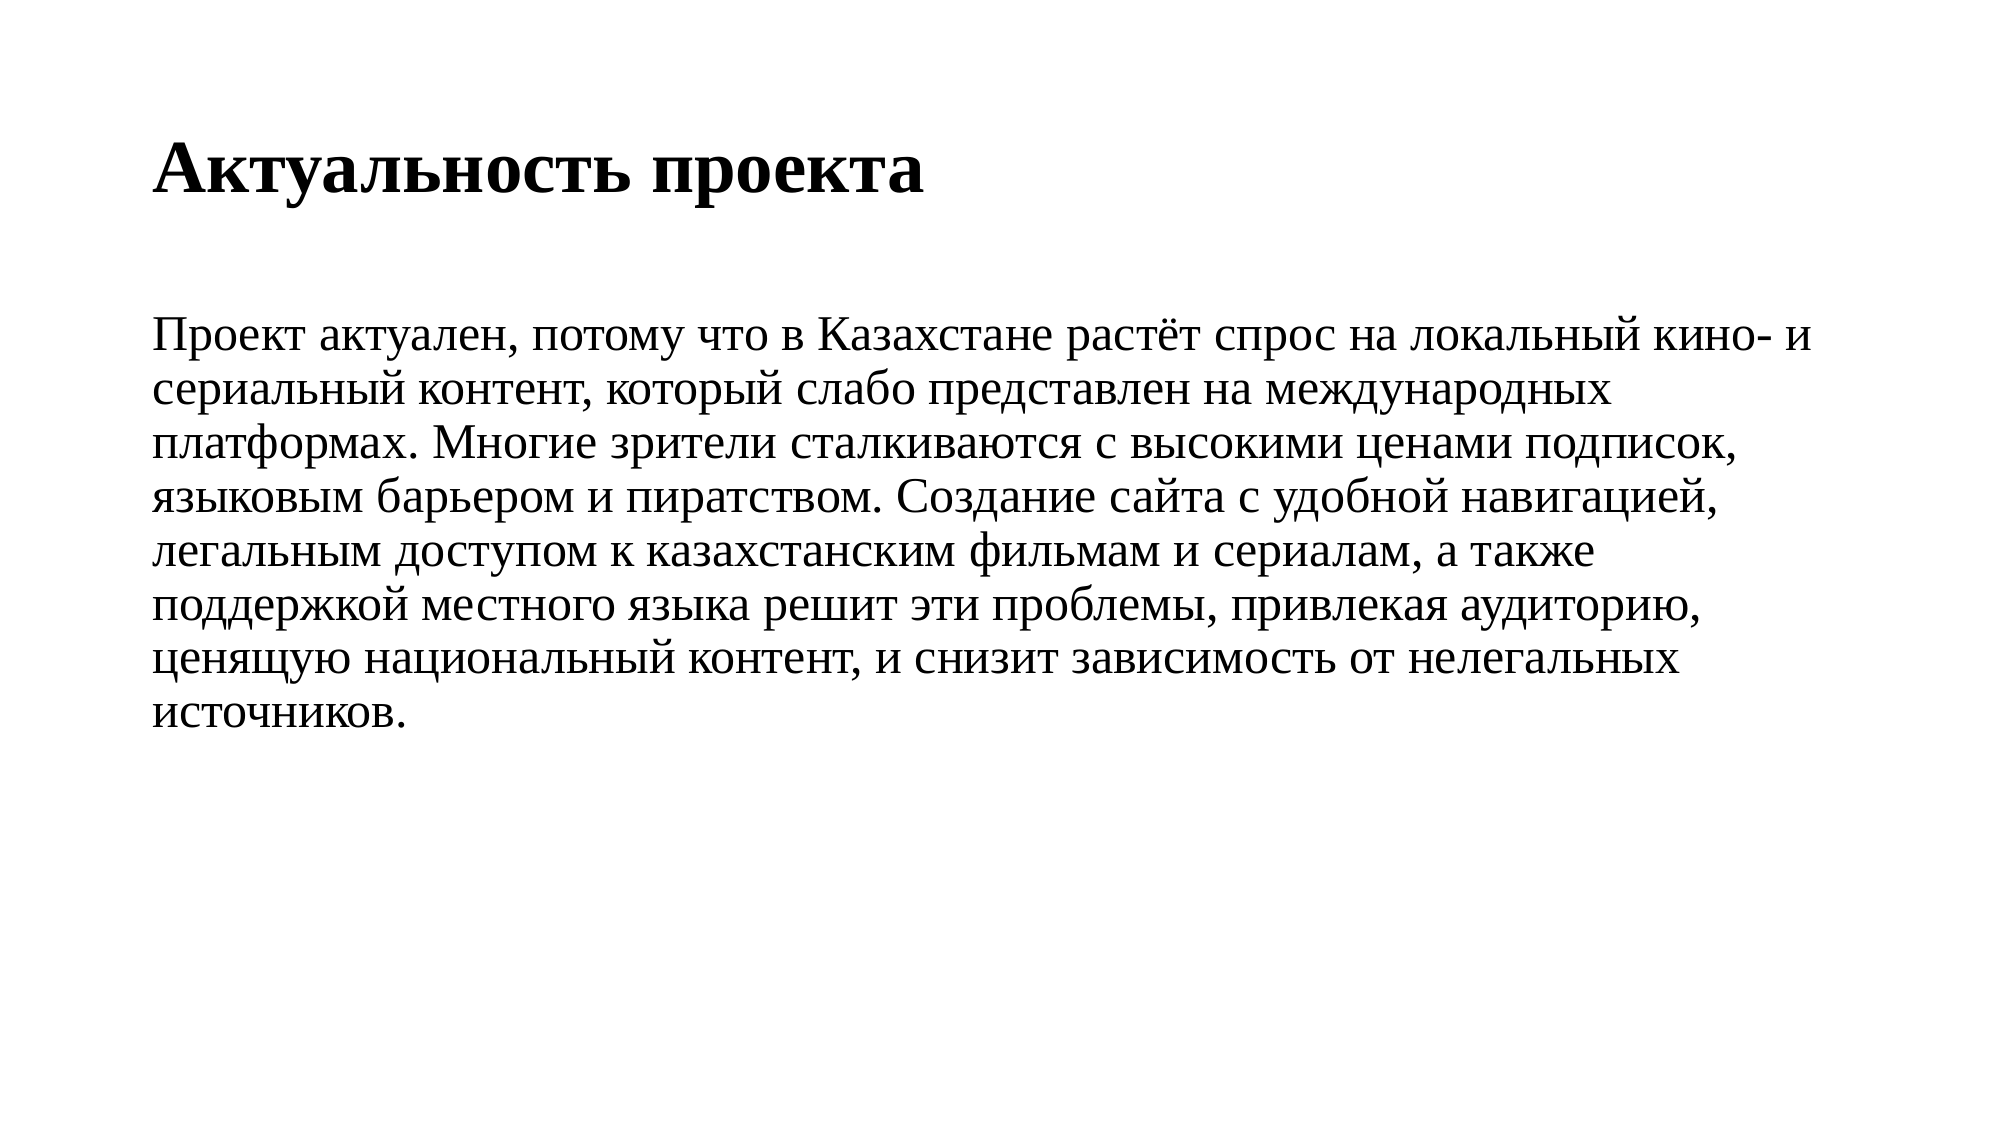

# Актуальность проекта
Проект актуален, потому что в Казахстане растёт спрос на локальный кино- и сериальный контент, который слабо представлен на международных платформах. Многие зрители сталкиваются с высокими ценами подписок, языковым барьером и пиратством. Создание сайта с удобной навигацией, легальным доступом к казахстанским фильмам и сериалам, а также поддержкой местного языка решит эти проблемы, привлекая аудиторию, ценящую национальный контент, и снизит зависимость от нелегальных источников.